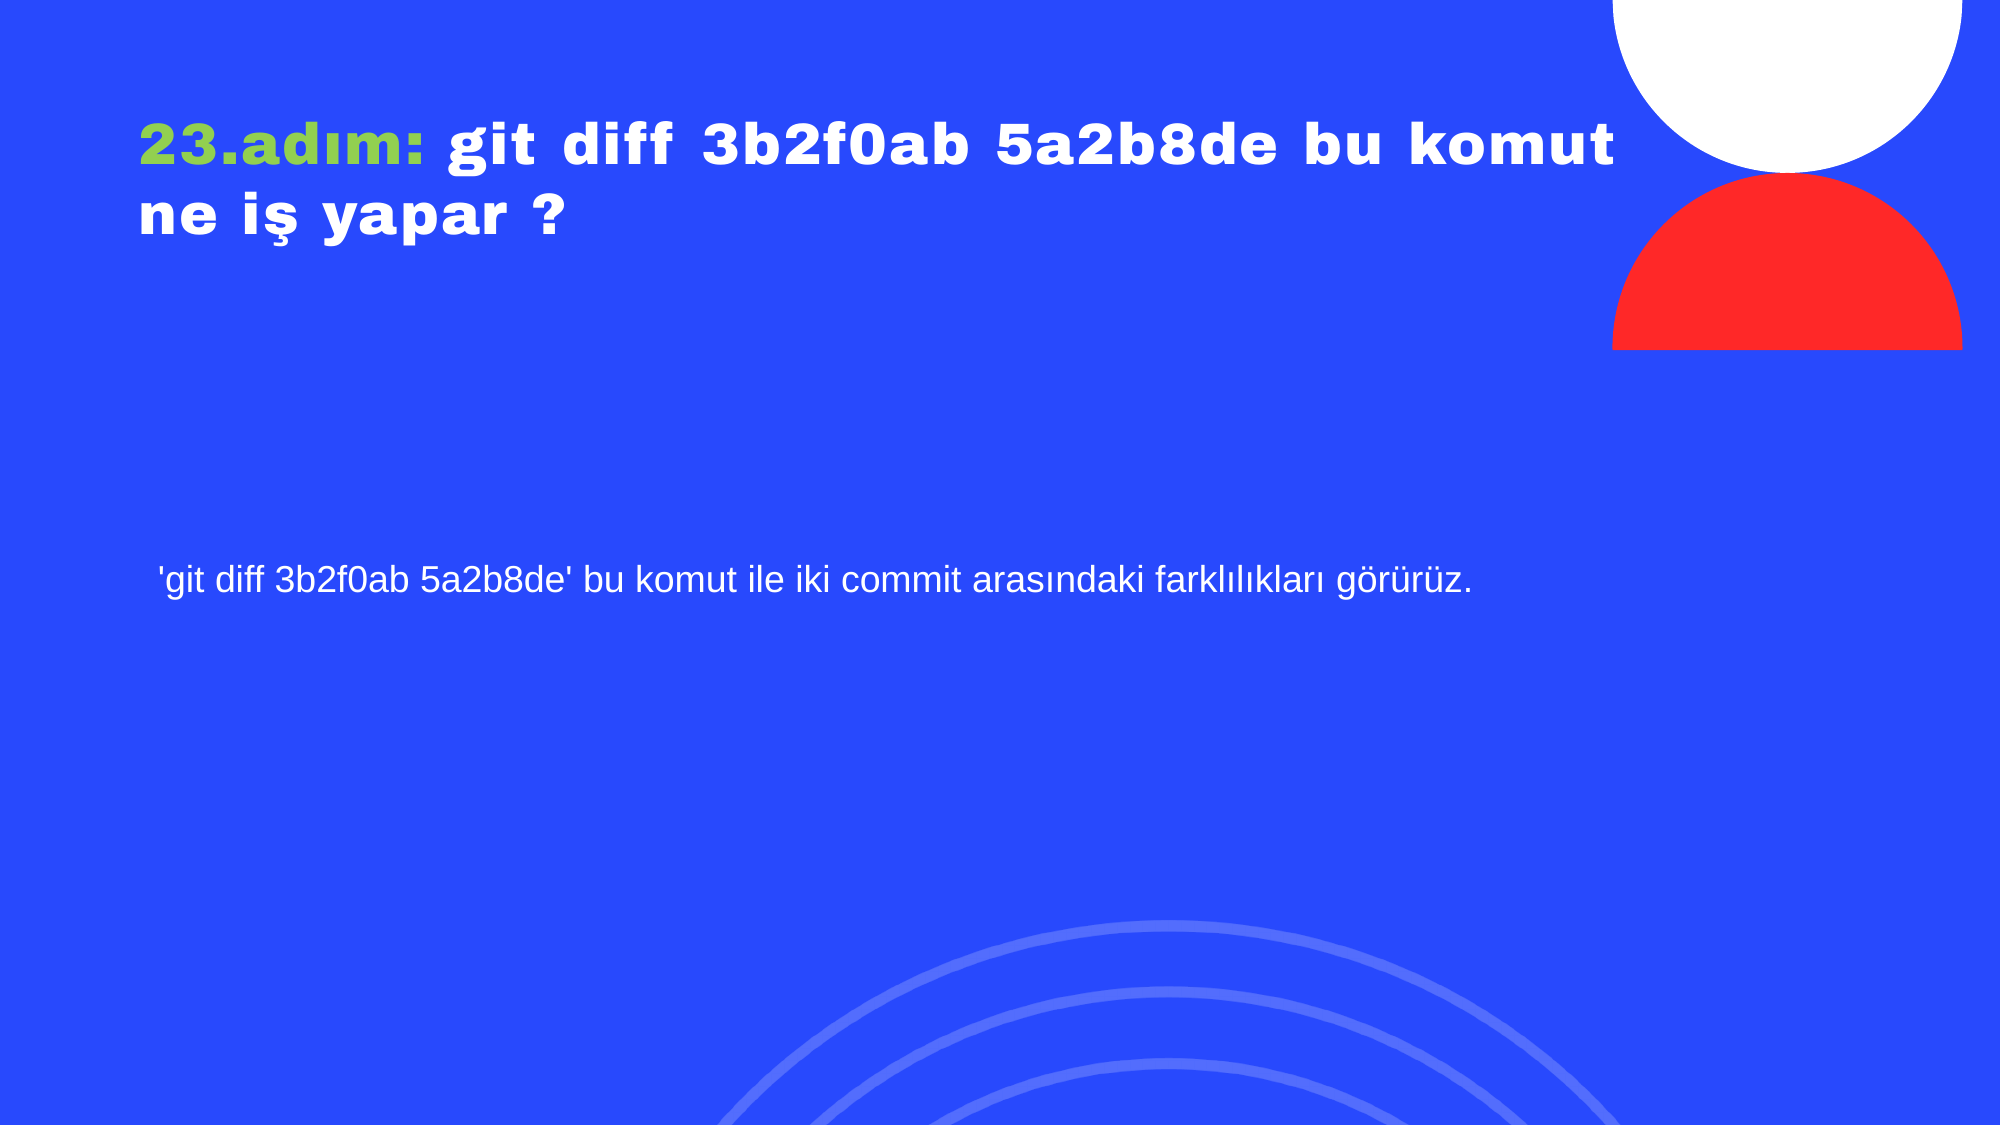

# 23.adım: git diff 3b2f0ab 5a2b8de bu komut ne iş yapar ?
'git diff 3b2f0ab 5a2b8de' bu komut ile iki commit arasındaki farklılıkları görürüz.